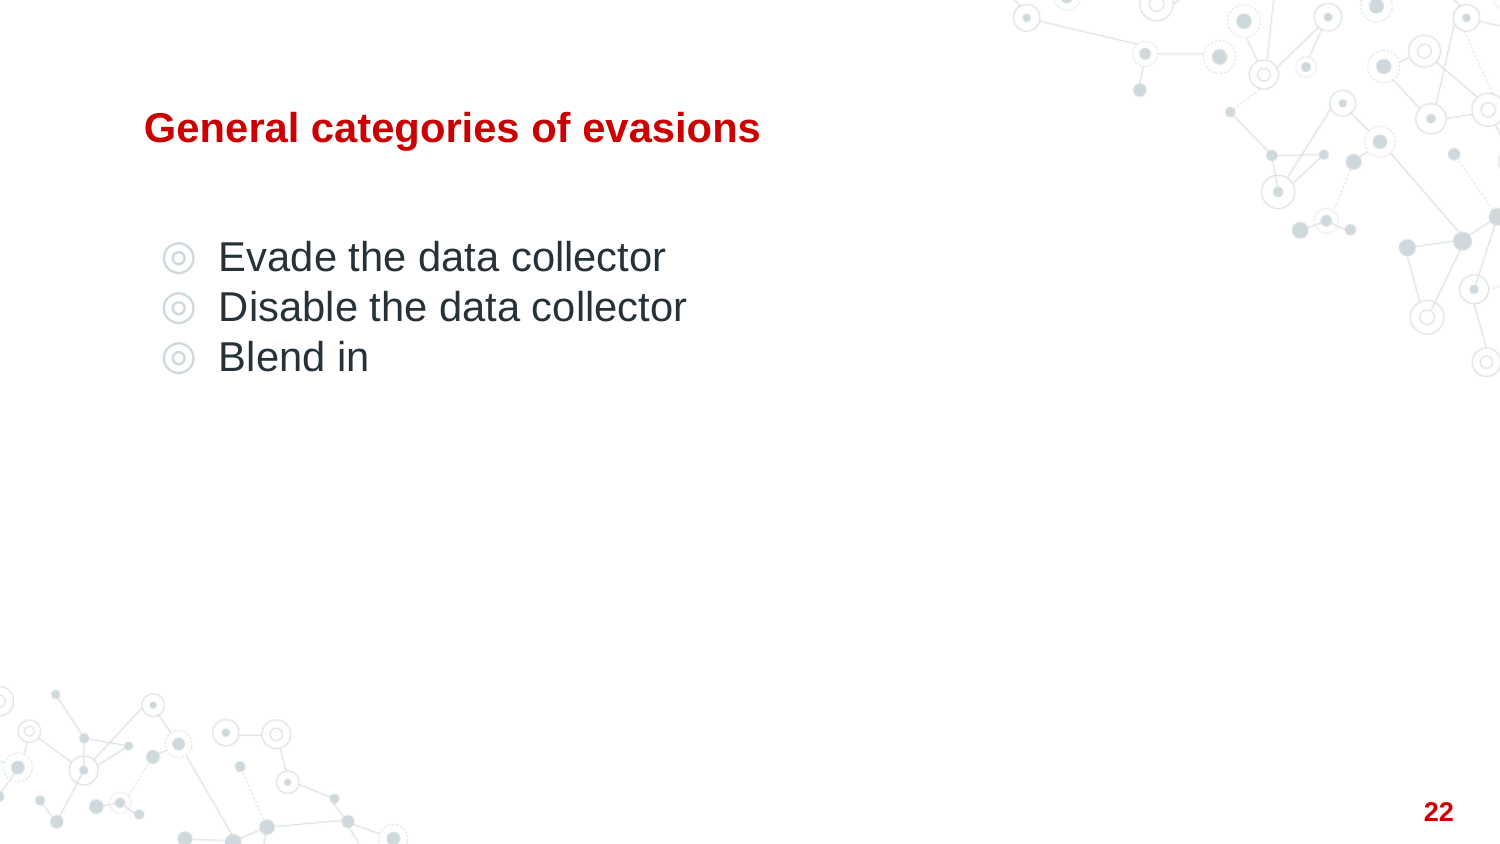

# General categories of evasions
Evade the data collector
Disable the data collector
Blend in
22